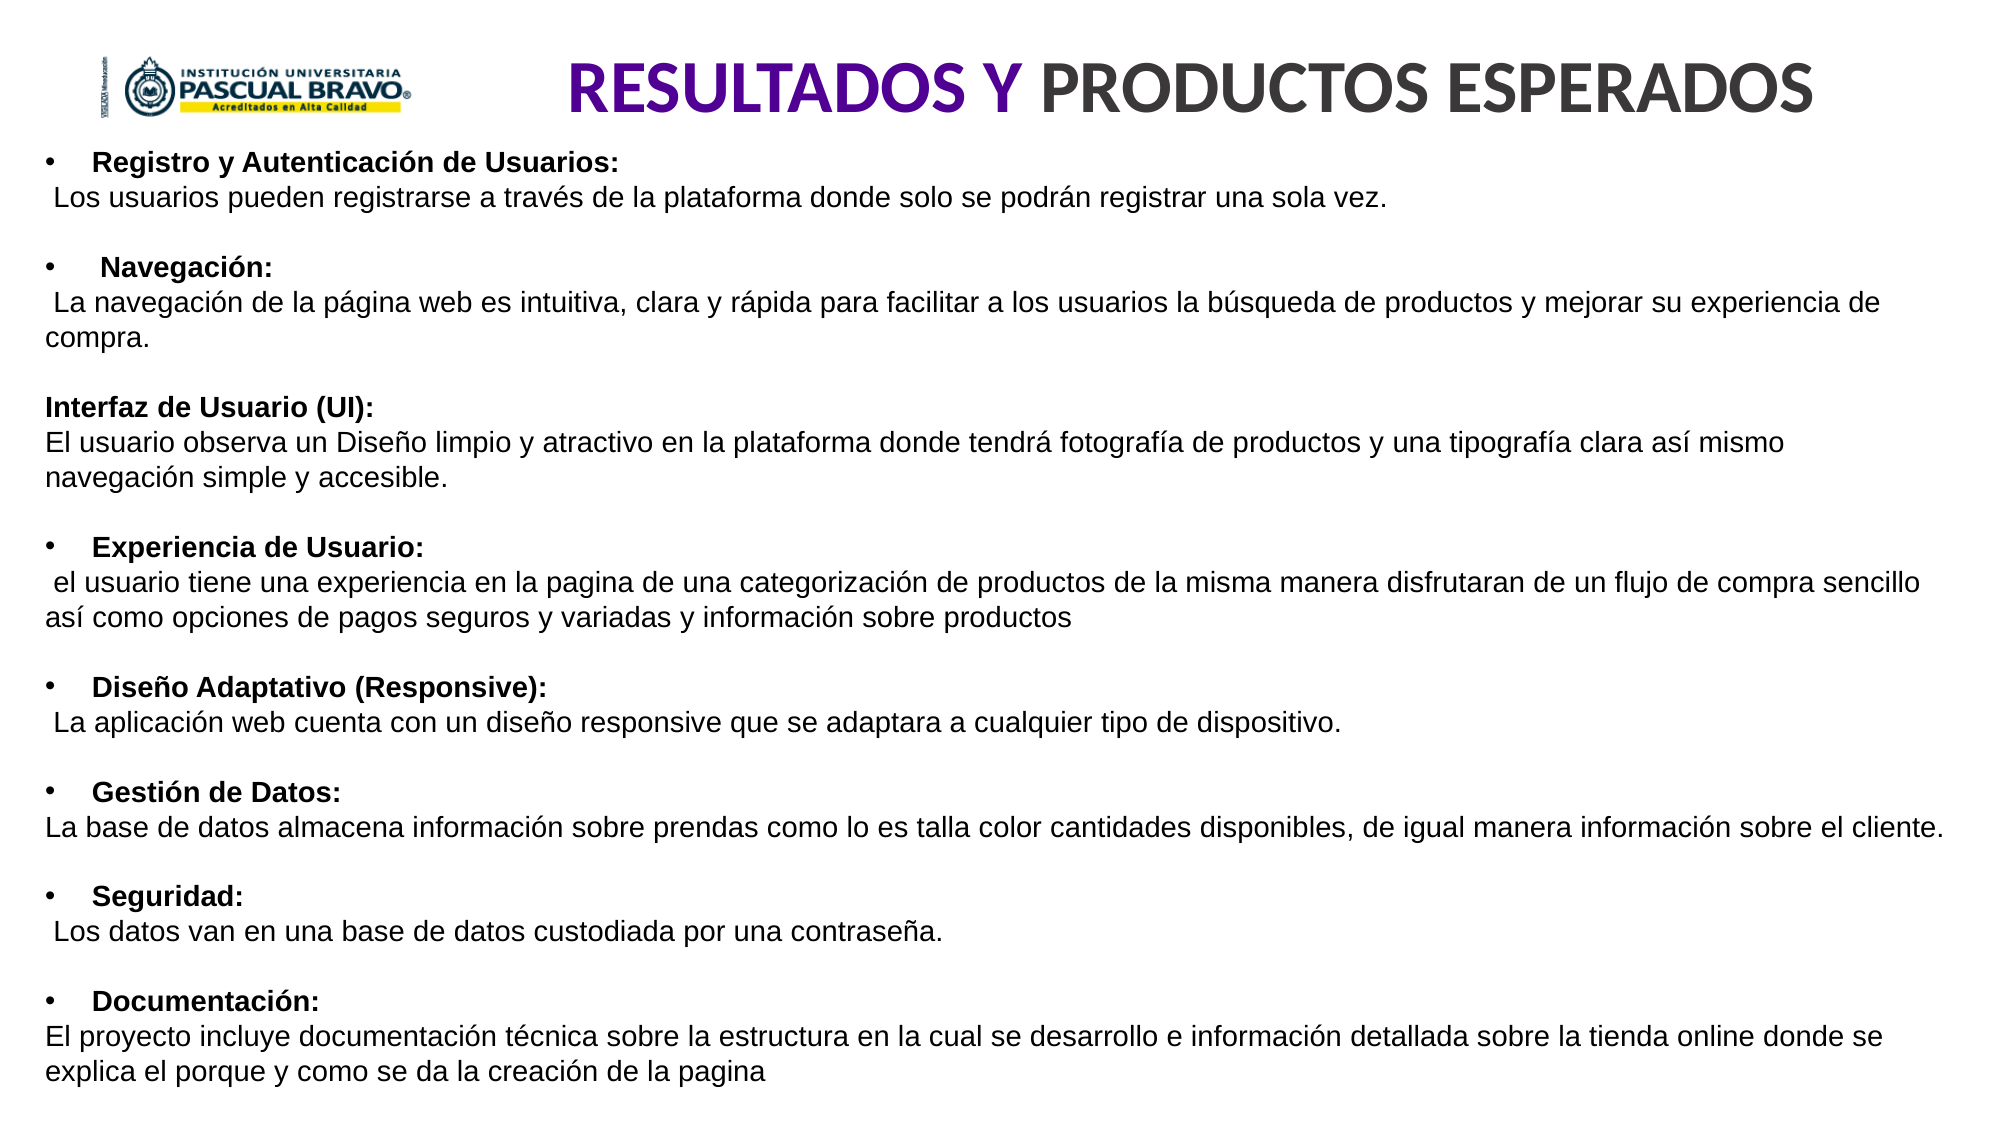

RESULTADOS Y PRODUCTOS ESPERADOS
Registro y Autenticación de Usuarios:
 Los usuarios pueden registrarse a través de la plataforma donde solo se podrán registrar una sola vez.

 Navegación:
 La navegación de la página web es intuitiva, clara y rápida para facilitar a los usuarios la búsqueda de productos y mejorar su experiencia de compra.

Interfaz de Usuario (UI):
El usuario observa un Diseño limpio y atractivo en la plataforma donde tendrá fotografía de productos y una tipografía clara así mismo  navegación simple y accesible.

Experiencia de Usuario:
 el usuario tiene una experiencia en la pagina de una categorización de productos de la misma manera disfrutaran de un flujo de compra sencillo así como opciones de pagos seguros y variadas y información sobre productos

Diseño Adaptativo (Responsive):
 La aplicación web cuenta con un diseño responsive que se adaptara a cualquier tipo de dispositivo.

Gestión de Datos:
La base de datos almacena información sobre prendas como lo es talla color cantidades disponibles, de igual manera información sobre el cliente.

Seguridad:
 Los datos van en una base de datos custodiada por una contraseña.

Documentación:
El proyecto incluye documentación técnica sobre la estructura en la cual se desarrollo e información detallada sobre la tienda online donde se explica el porque y como se da la creación de la pagina